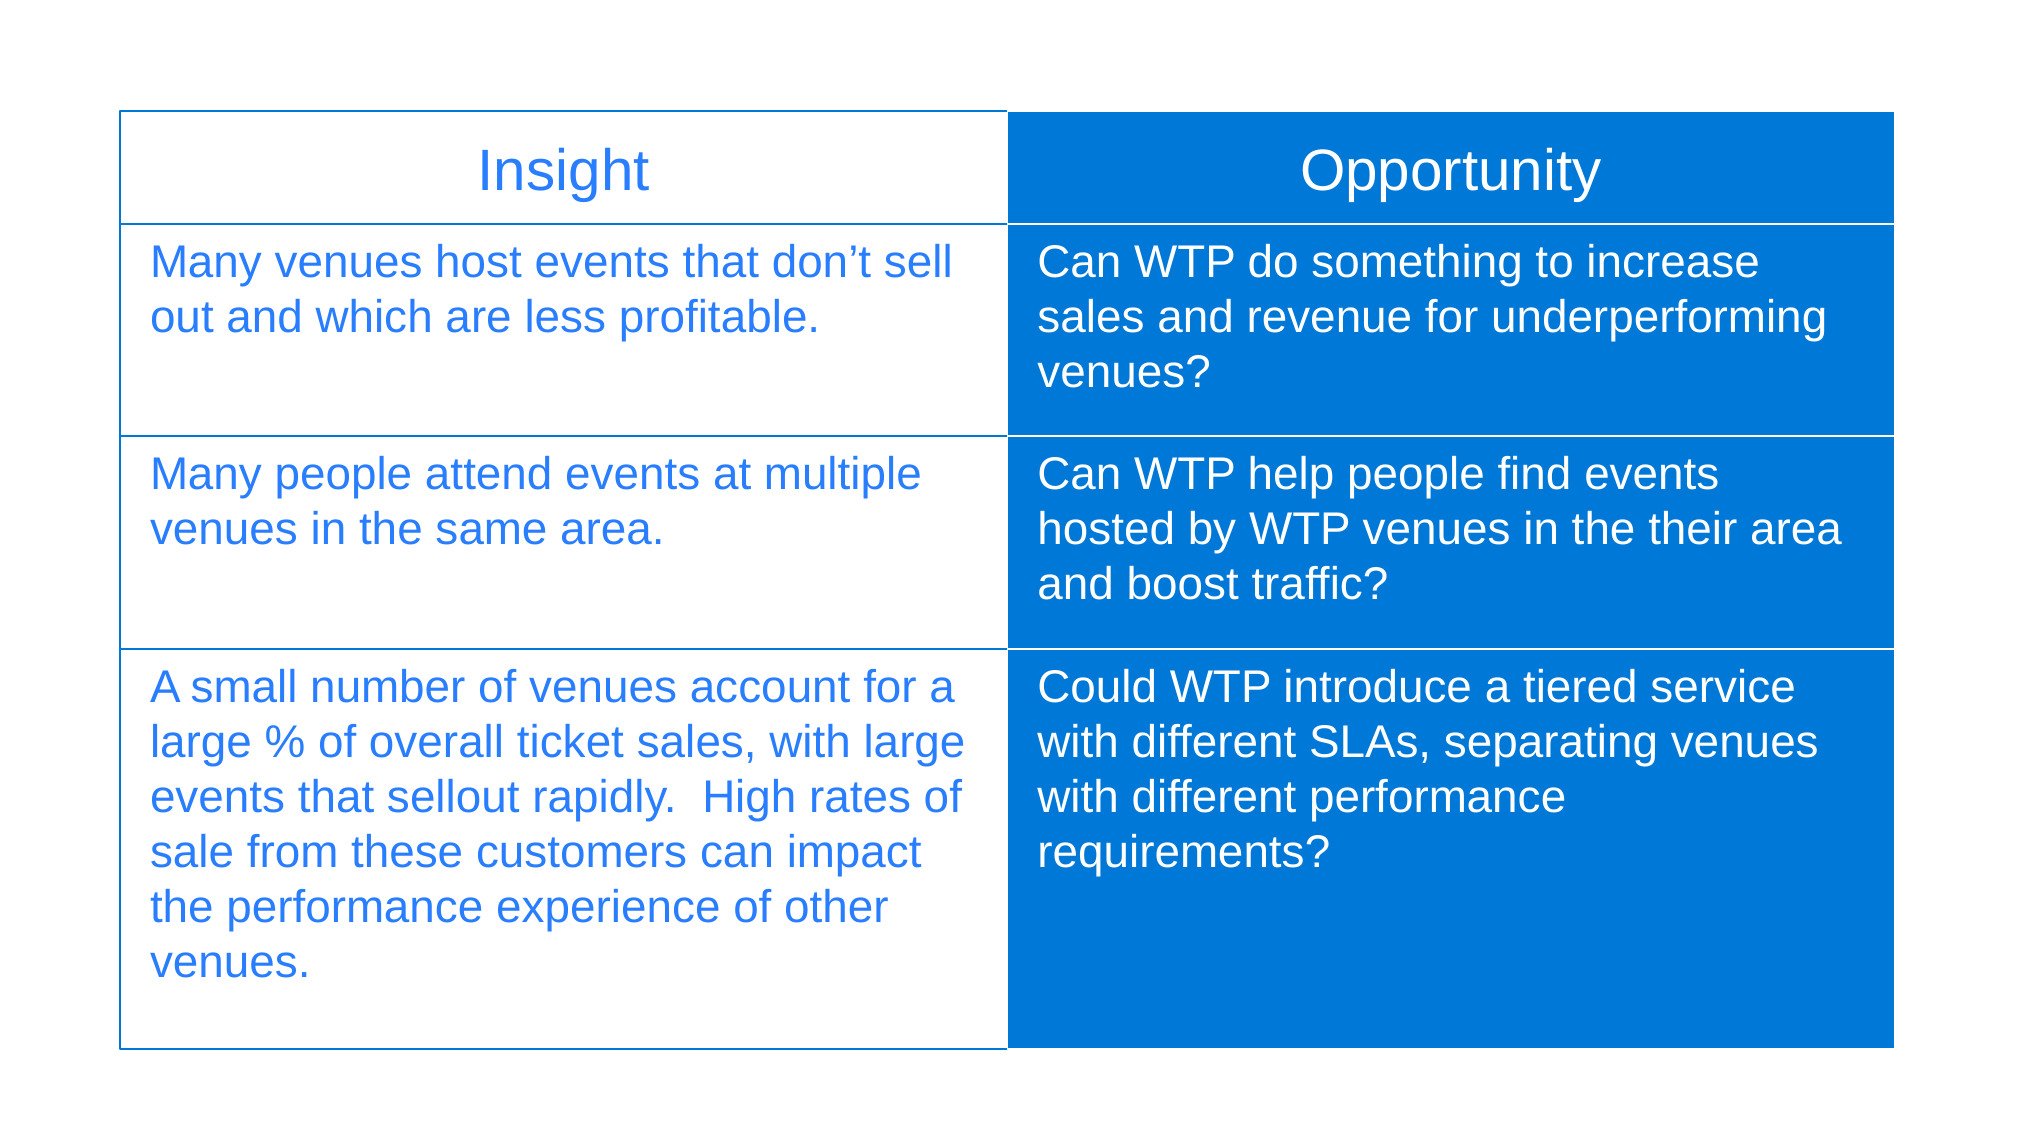

Insight
Opportunity
Many venues host events that don’t sell out and which are less profitable.
Can WTP do something to increase sales and revenue for underperforming venues?
Many people attend events at multiple venues in the same area.
Can WTP help people find events hosted by WTP venues in the their area and boost traffic?
A small number of venues account for a large % of overall ticket sales, with large events that sellout rapidly.  High rates of sale from these customers can impact the performance experience of other venues.
Could WTP introduce a tiered service with different SLAs, separating venues with different performance requirements?